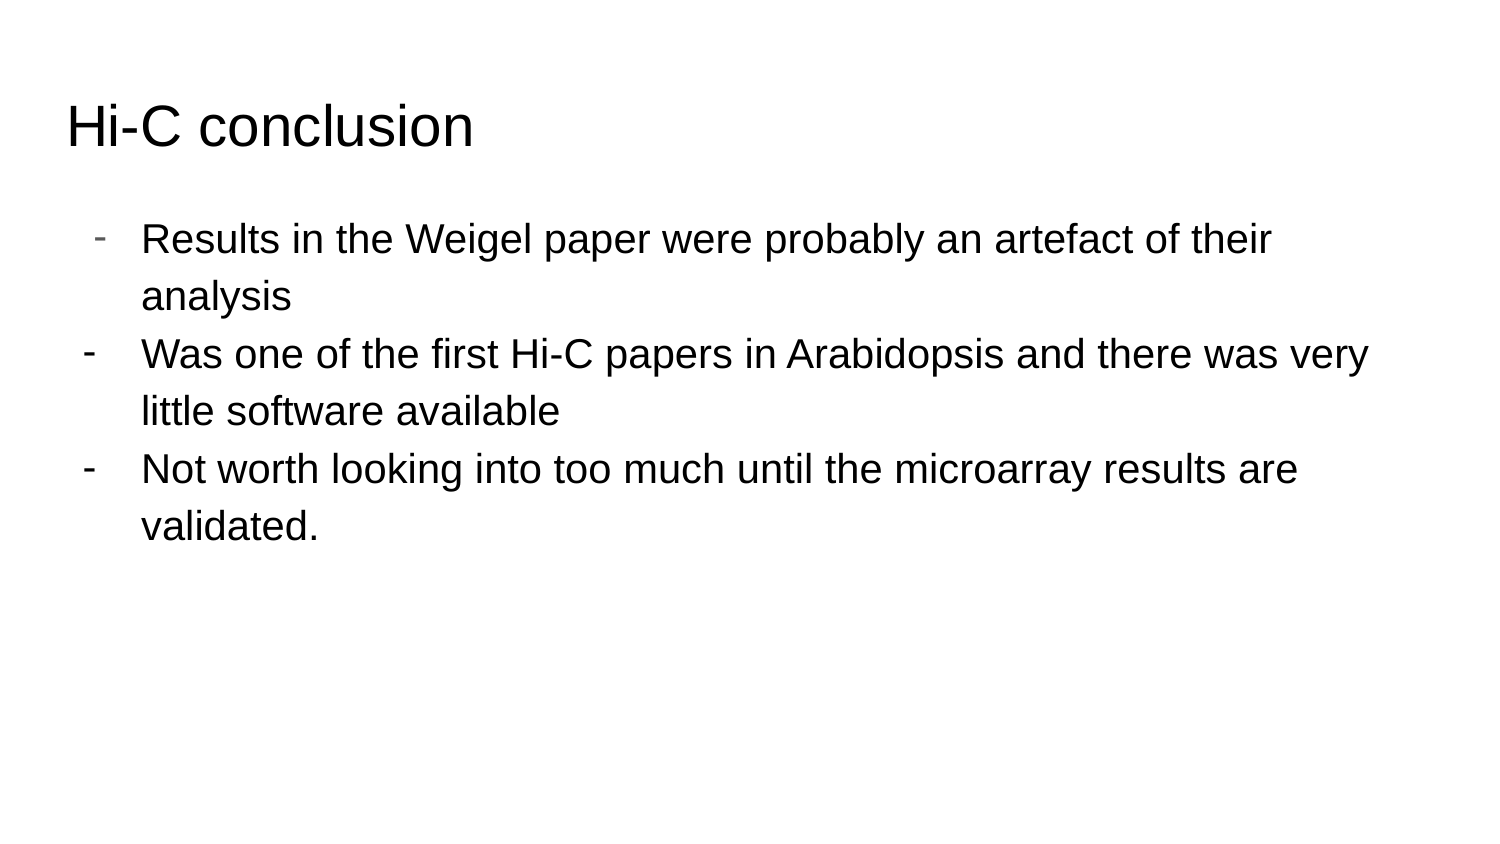

# Hi-C conclusion
Results in the Weigel paper were probably an artefact of their analysis
Was one of the first Hi-C papers in Arabidopsis and there was very little software available
Not worth looking into too much until the microarray results are validated.